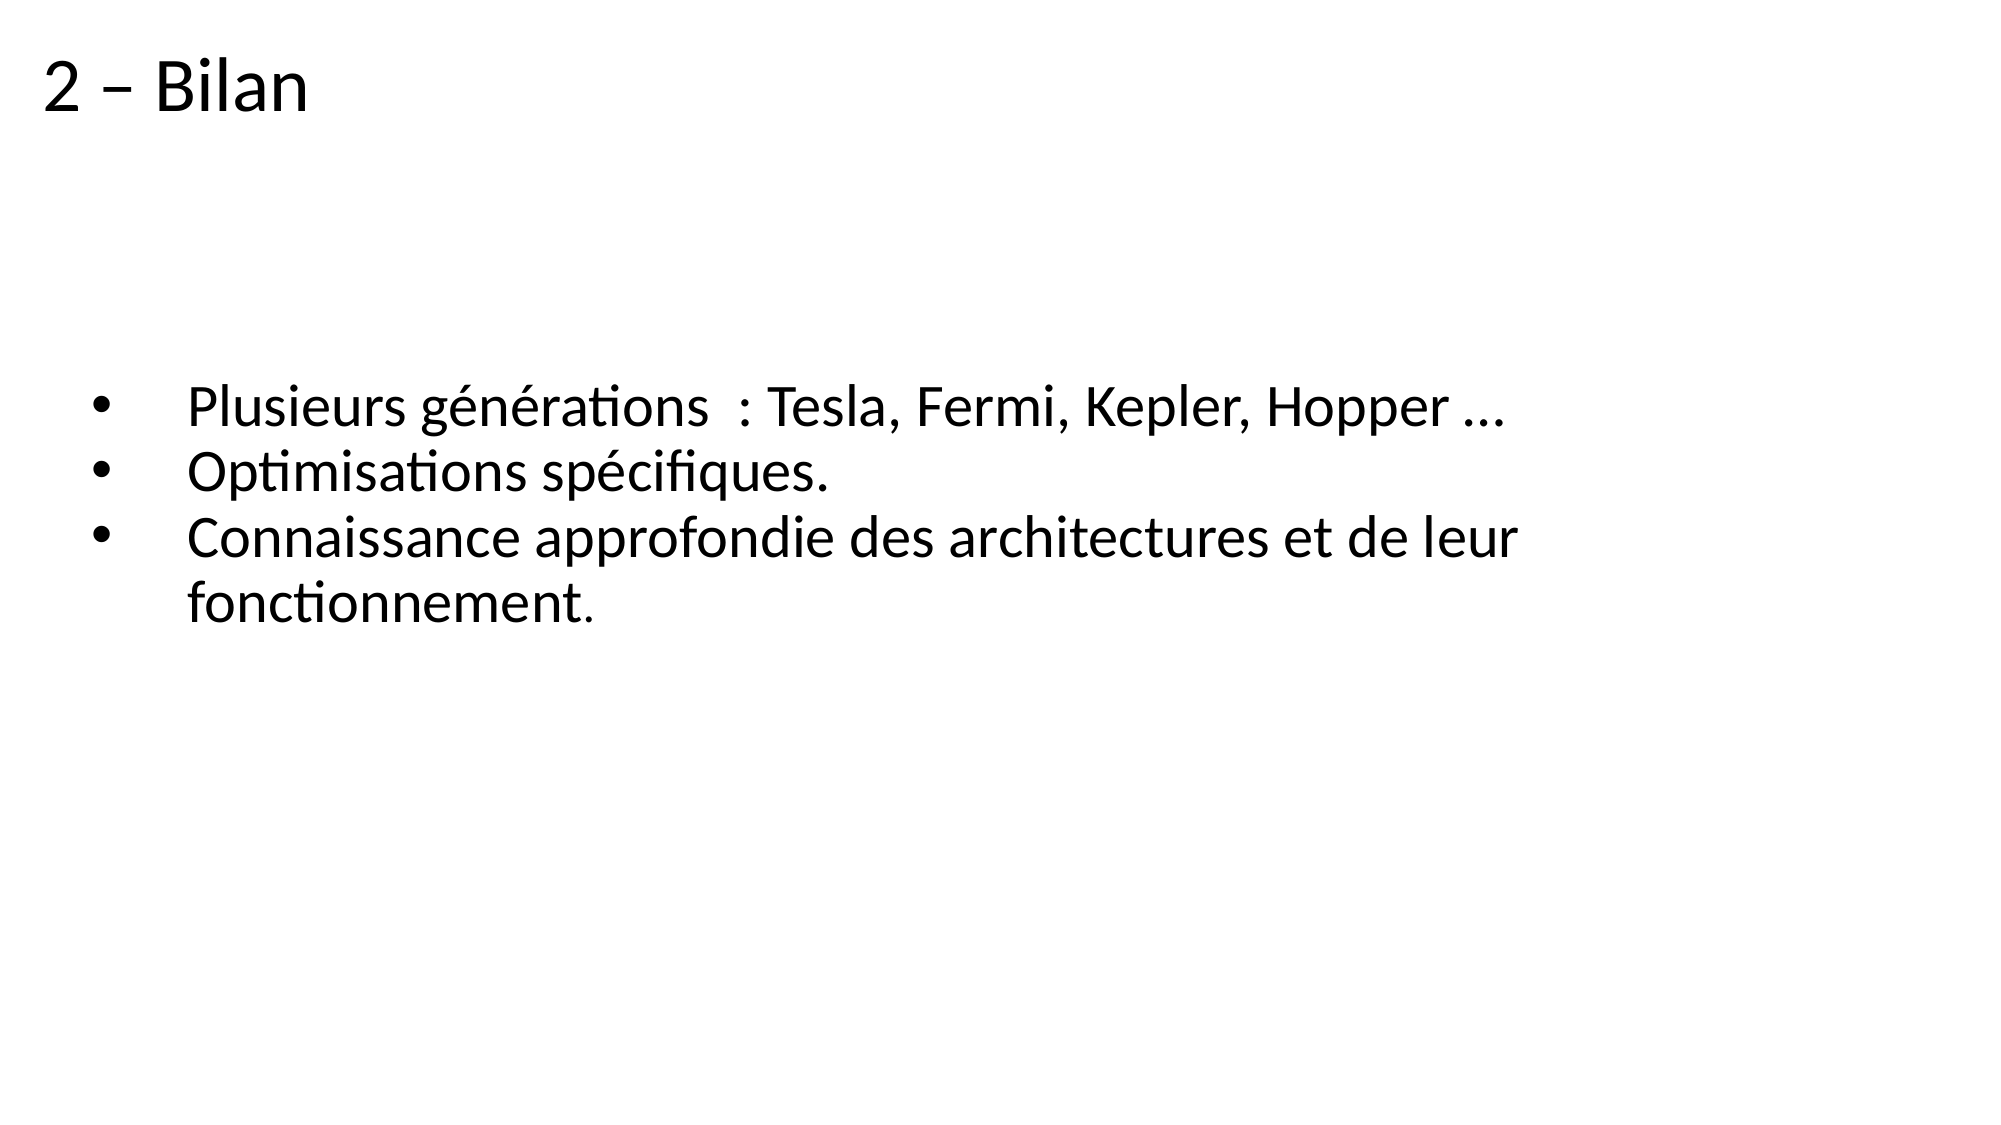

# 2 – Bilan
Plusieurs générations  : Tesla, Fermi, Kepler, Hopper …
Optimisations spécifiques.
Connaissance approfondie des architectures et de leur fonctionnement.